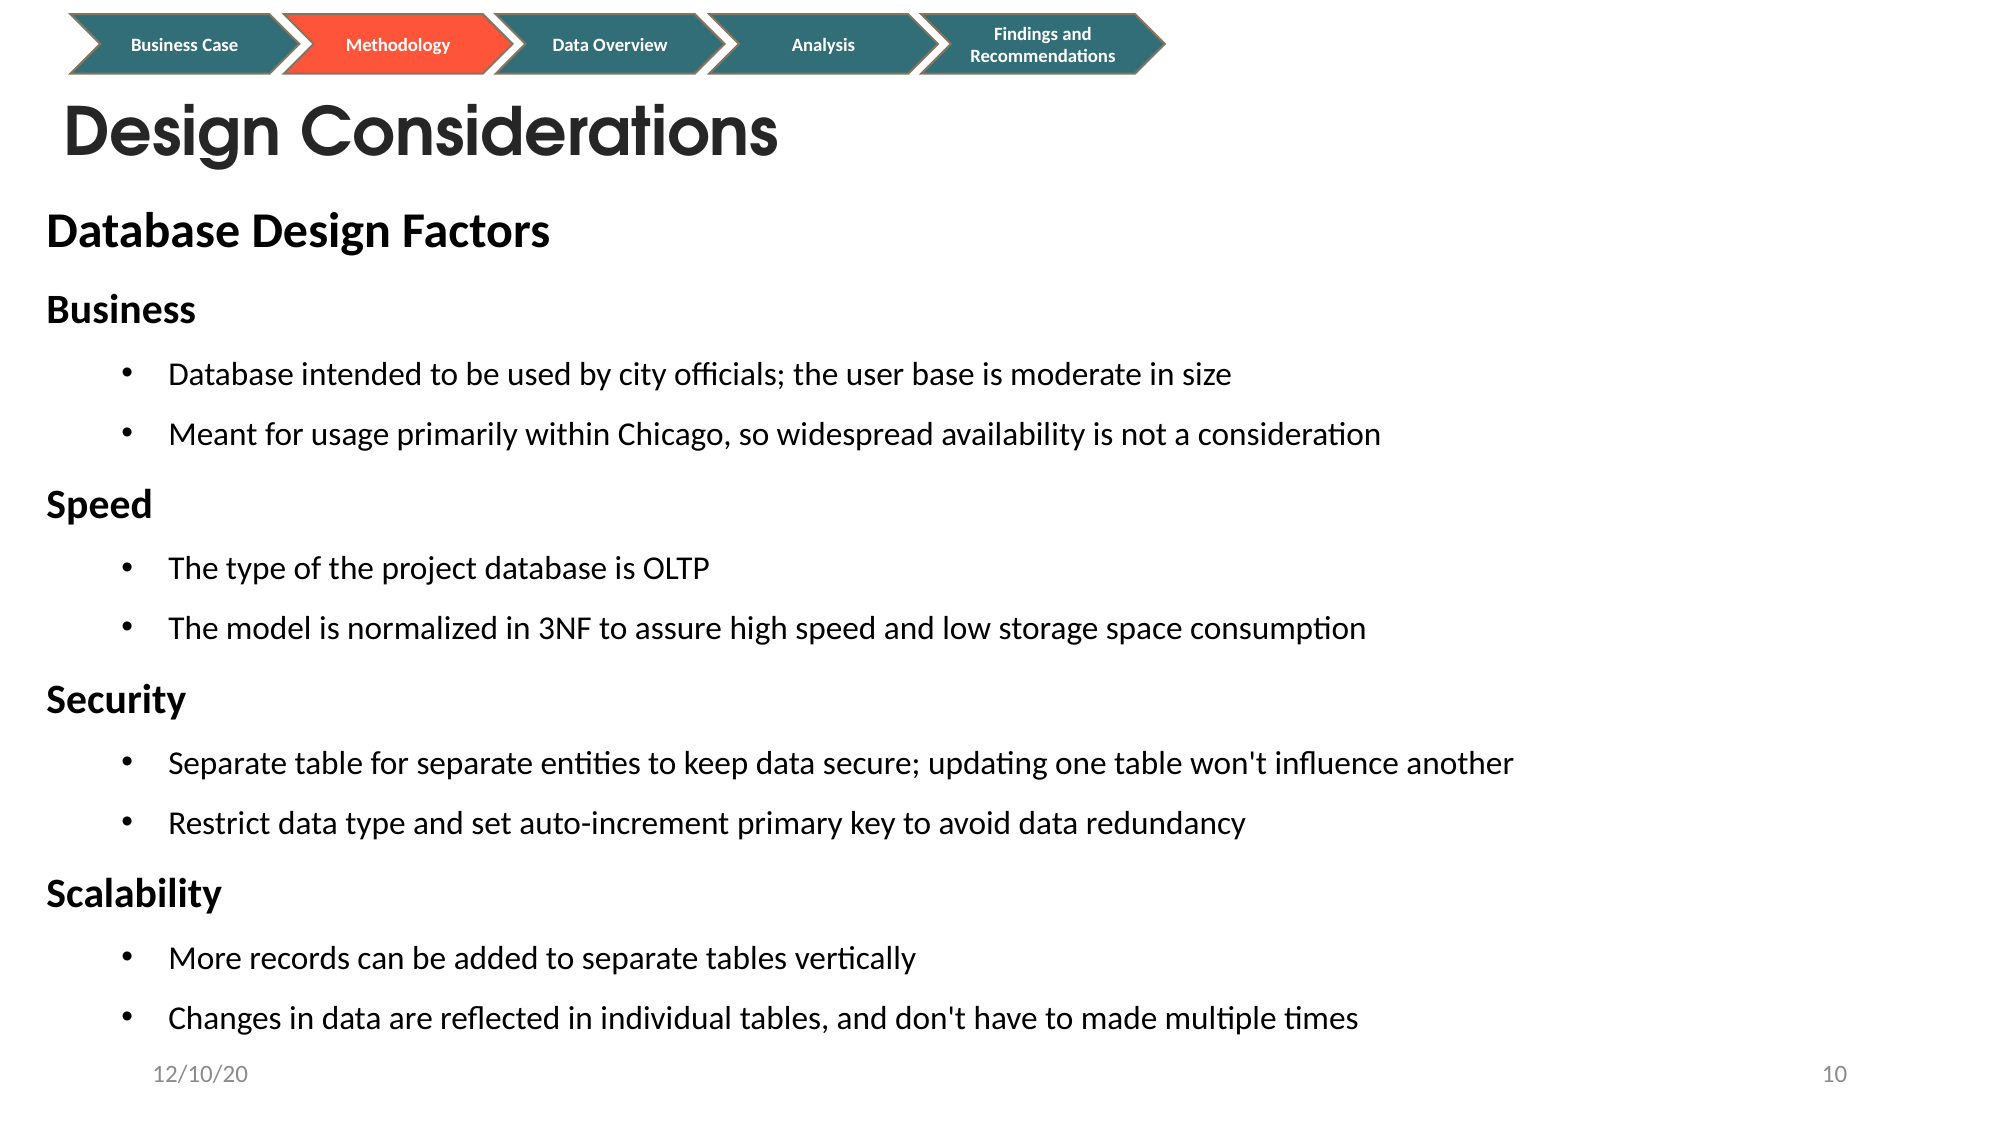

Analysis
Findings and Recommendations
Business Case
Data Overview

Methodology

Design Considerations
Database Design Factors
Business
Database intended to be used by city officials; the user base is moderate in size
Meant for usage primarily within Chicago, so widespread availability is not a consideration
Speed
The type of the project database is OLTP
The model is normalized in 3NF to assure high speed and low storage space consumption
Security
Separate table for separate entities to keep data secure; updating one table won't influence another
Restrict data type and set auto-increment primary key to avoid data redundancy
Scalability
More records can be added to separate tables vertically
Changes in data are reflected in individual tables, and don't have to made multiple times
12/10/20
10